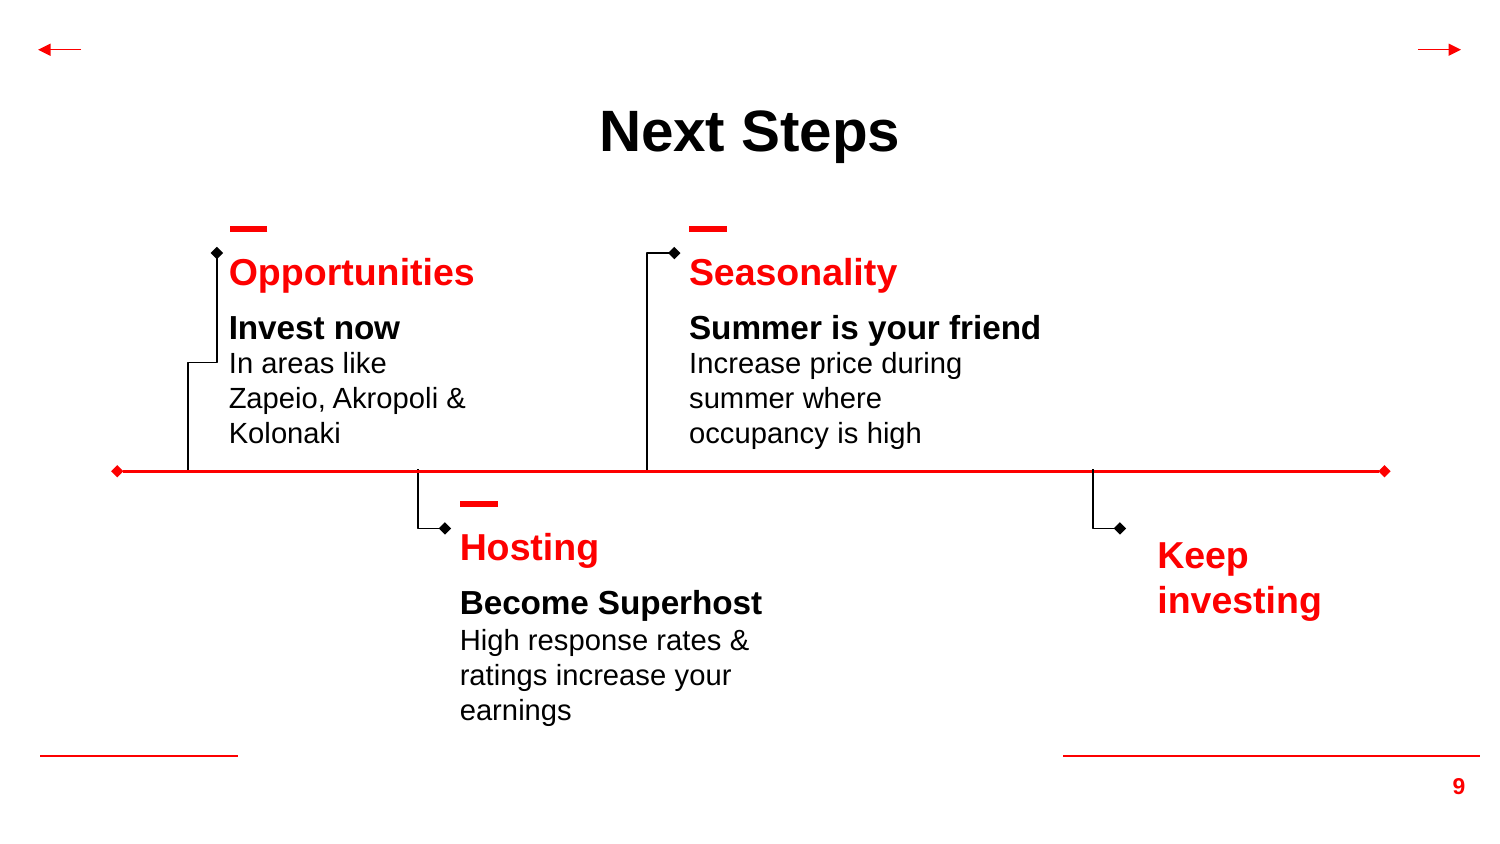

Next Steps
Opportunities
Seasonality
Invest now
Summer is your friend
In areas like Zapeio, Akropoli & Kolonaki
Increase price during summer where occupancy is high

Keep investing
Hosting

Become Superhost
High response rates & ratings increase your earnings